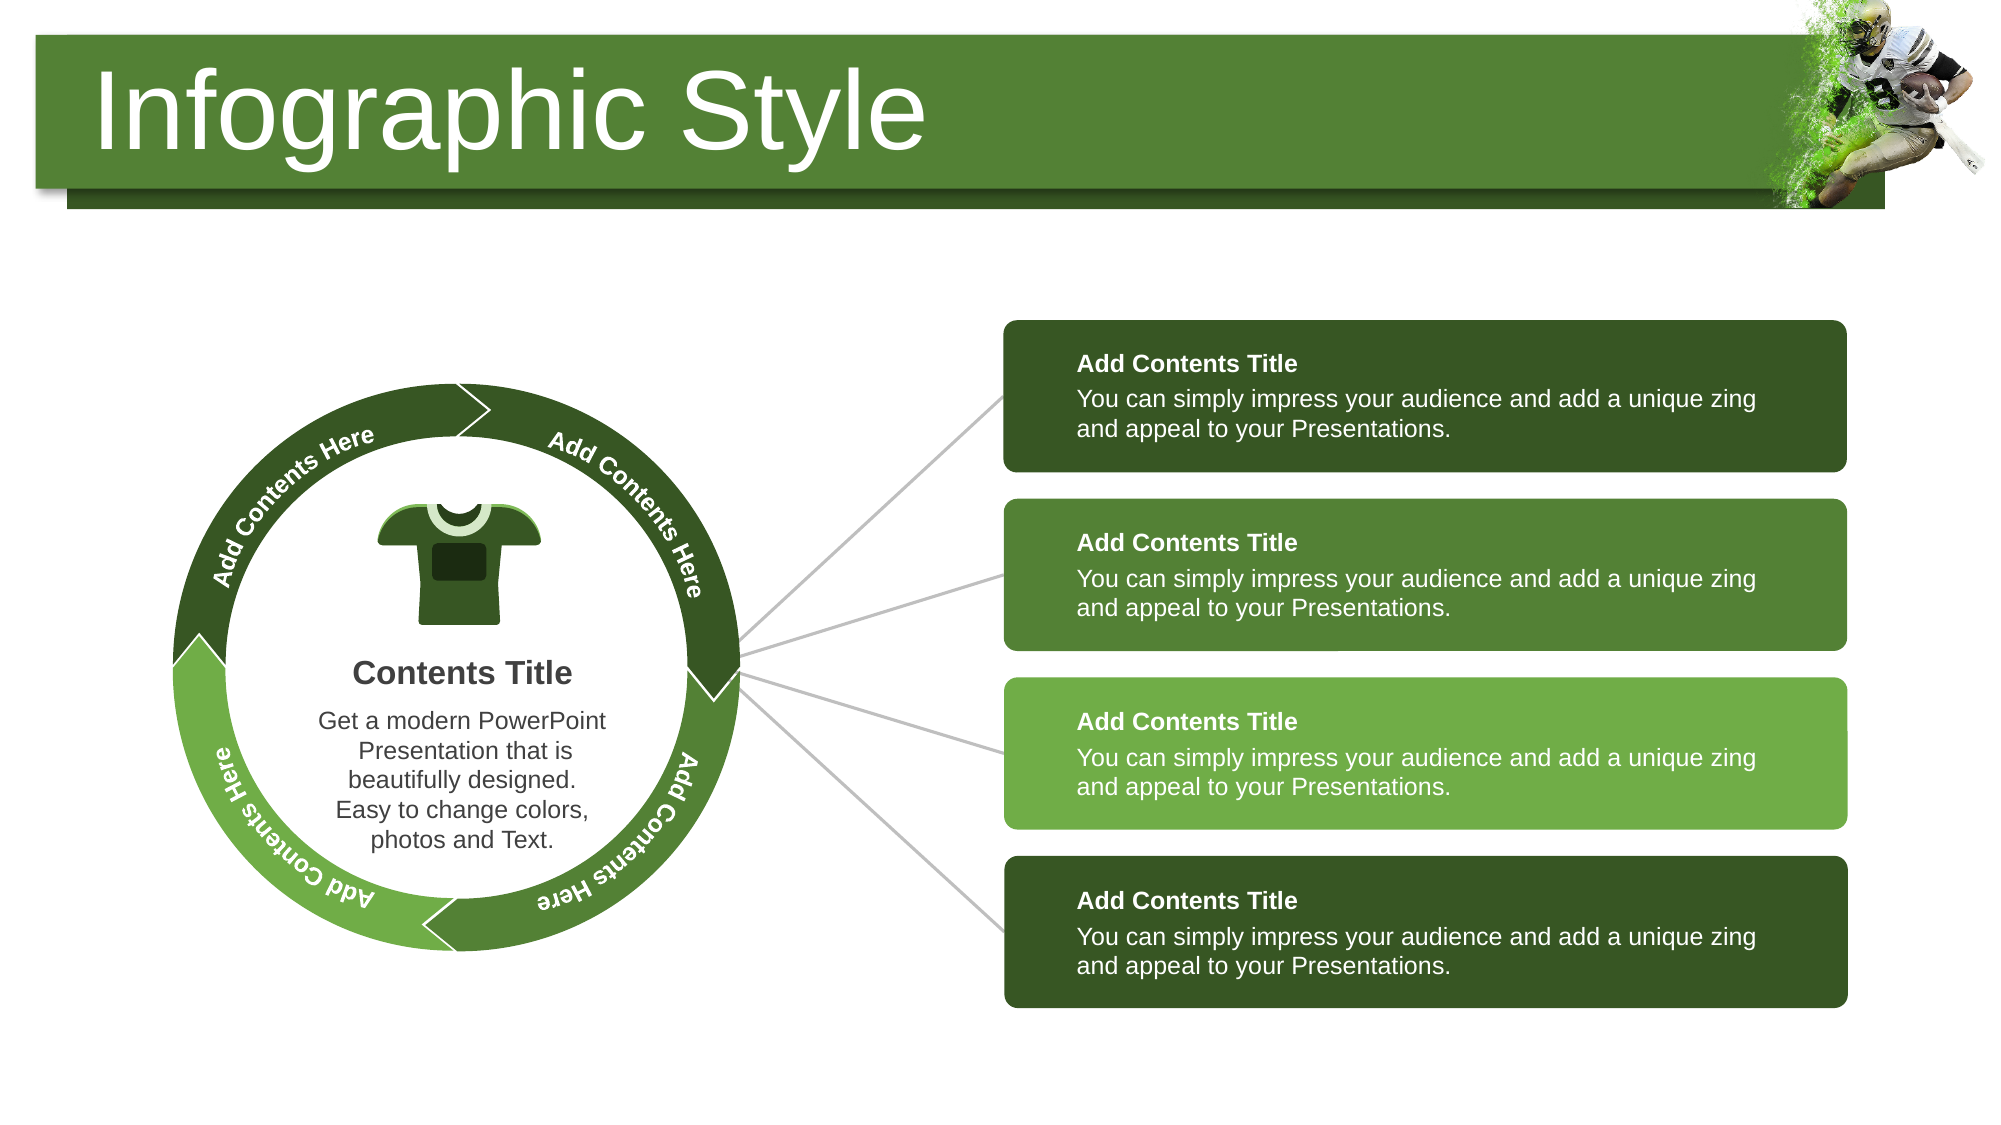

Infographic Style

Add Contents Title
You can simply impress your audience and add a unique zing and appeal to your Presentations.

Add Contents Here
Add Contents Here
Contents Title
Get a modern PowerPoint  Presentation that is beautifully designed. Easy to change colors, photos and Text.
Add Contents Here
Add Contents Here

Add Contents Title
You can simply impress your audience and add a unique zing and appeal to your Presentations.

Add Contents Title
You can simply impress your audience and add a unique zing and appeal to your Presentations.

Add Contents Title
You can simply impress your audience and add a unique zing and appeal to your Presentations.